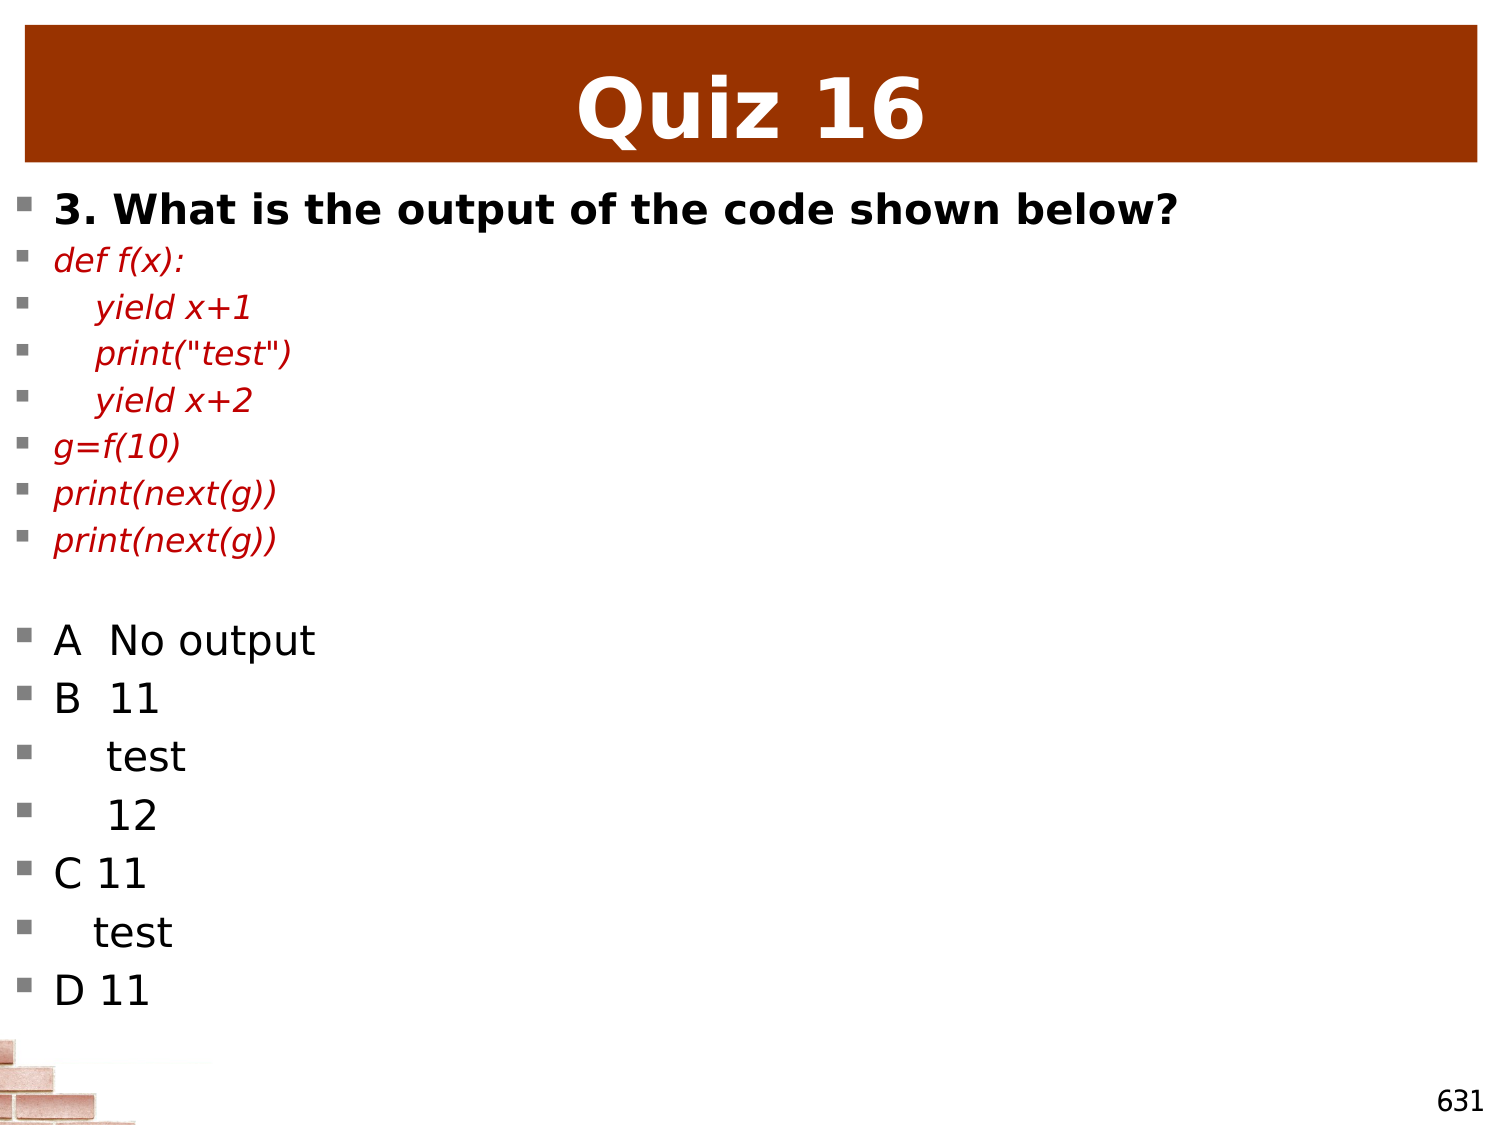

# Quiz 16
3. What is the output of the code shown below?
def f(x):
    yield x+1
    print("test")
    yield x+2
g=f(10)
print(next(g))
print(next(g))

A  No output
B  11
    test
    12
C 11
   test
D 11
631